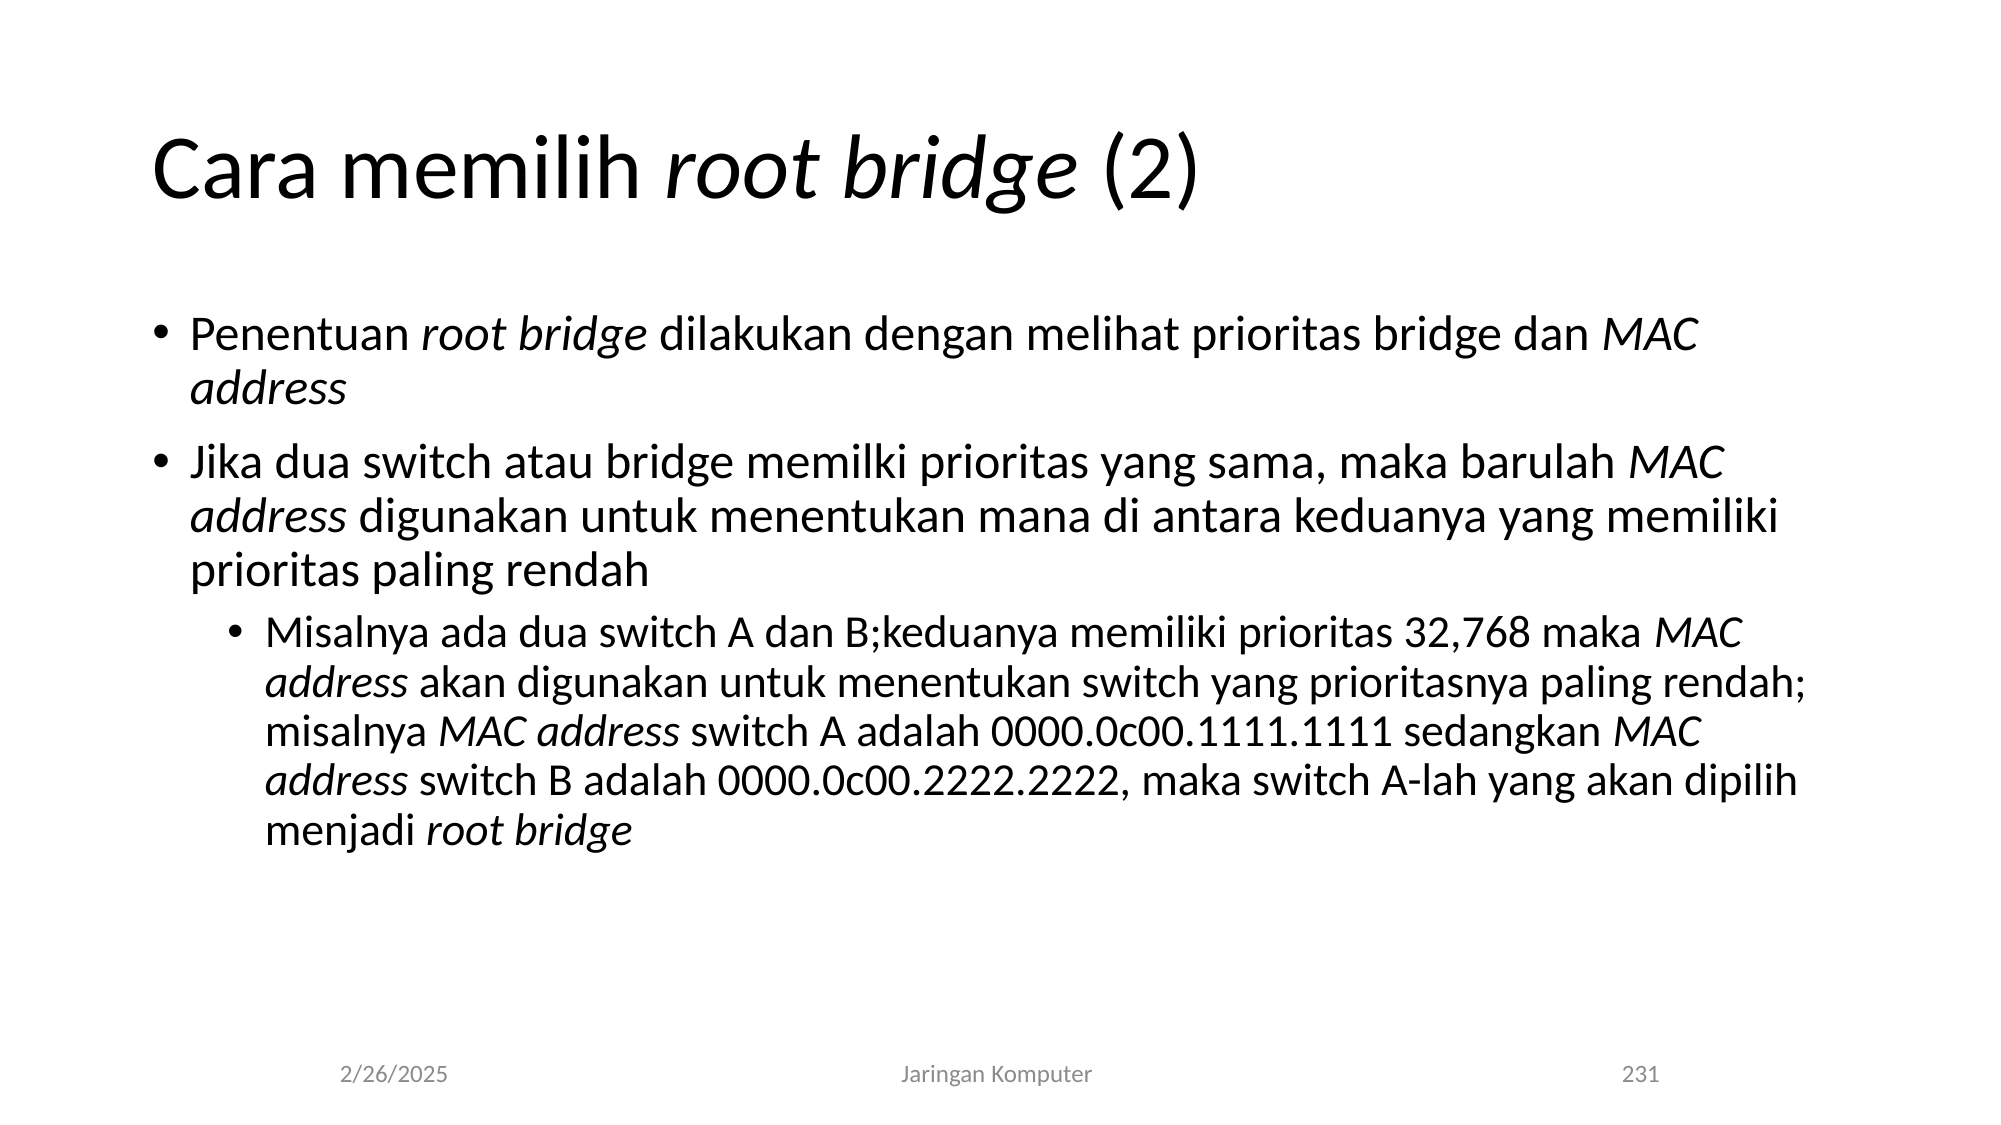

# Cara memilih root bridge (2)
Penentuan root bridge dilakukan dengan melihat prioritas bridge dan MAC address
Jika dua switch atau bridge memilki prioritas yang sama, maka barulah MAC address digunakan untuk menentukan mana di antara keduanya yang memiliki prioritas paling rendah
Misalnya ada dua switch A dan B;keduanya memiliki prioritas 32,768 maka MAC address akan digunakan untuk menentukan switch yang prioritasnya paling rendah; misalnya MAC address switch A adalah 0000.0c00.1111.1111 sedangkan MAC address switch B adalah 0000.0c00.2222.2222, maka switch A-lah yang akan dipilih menjadi root bridge
2/26/2025
Jaringan Komputer
231